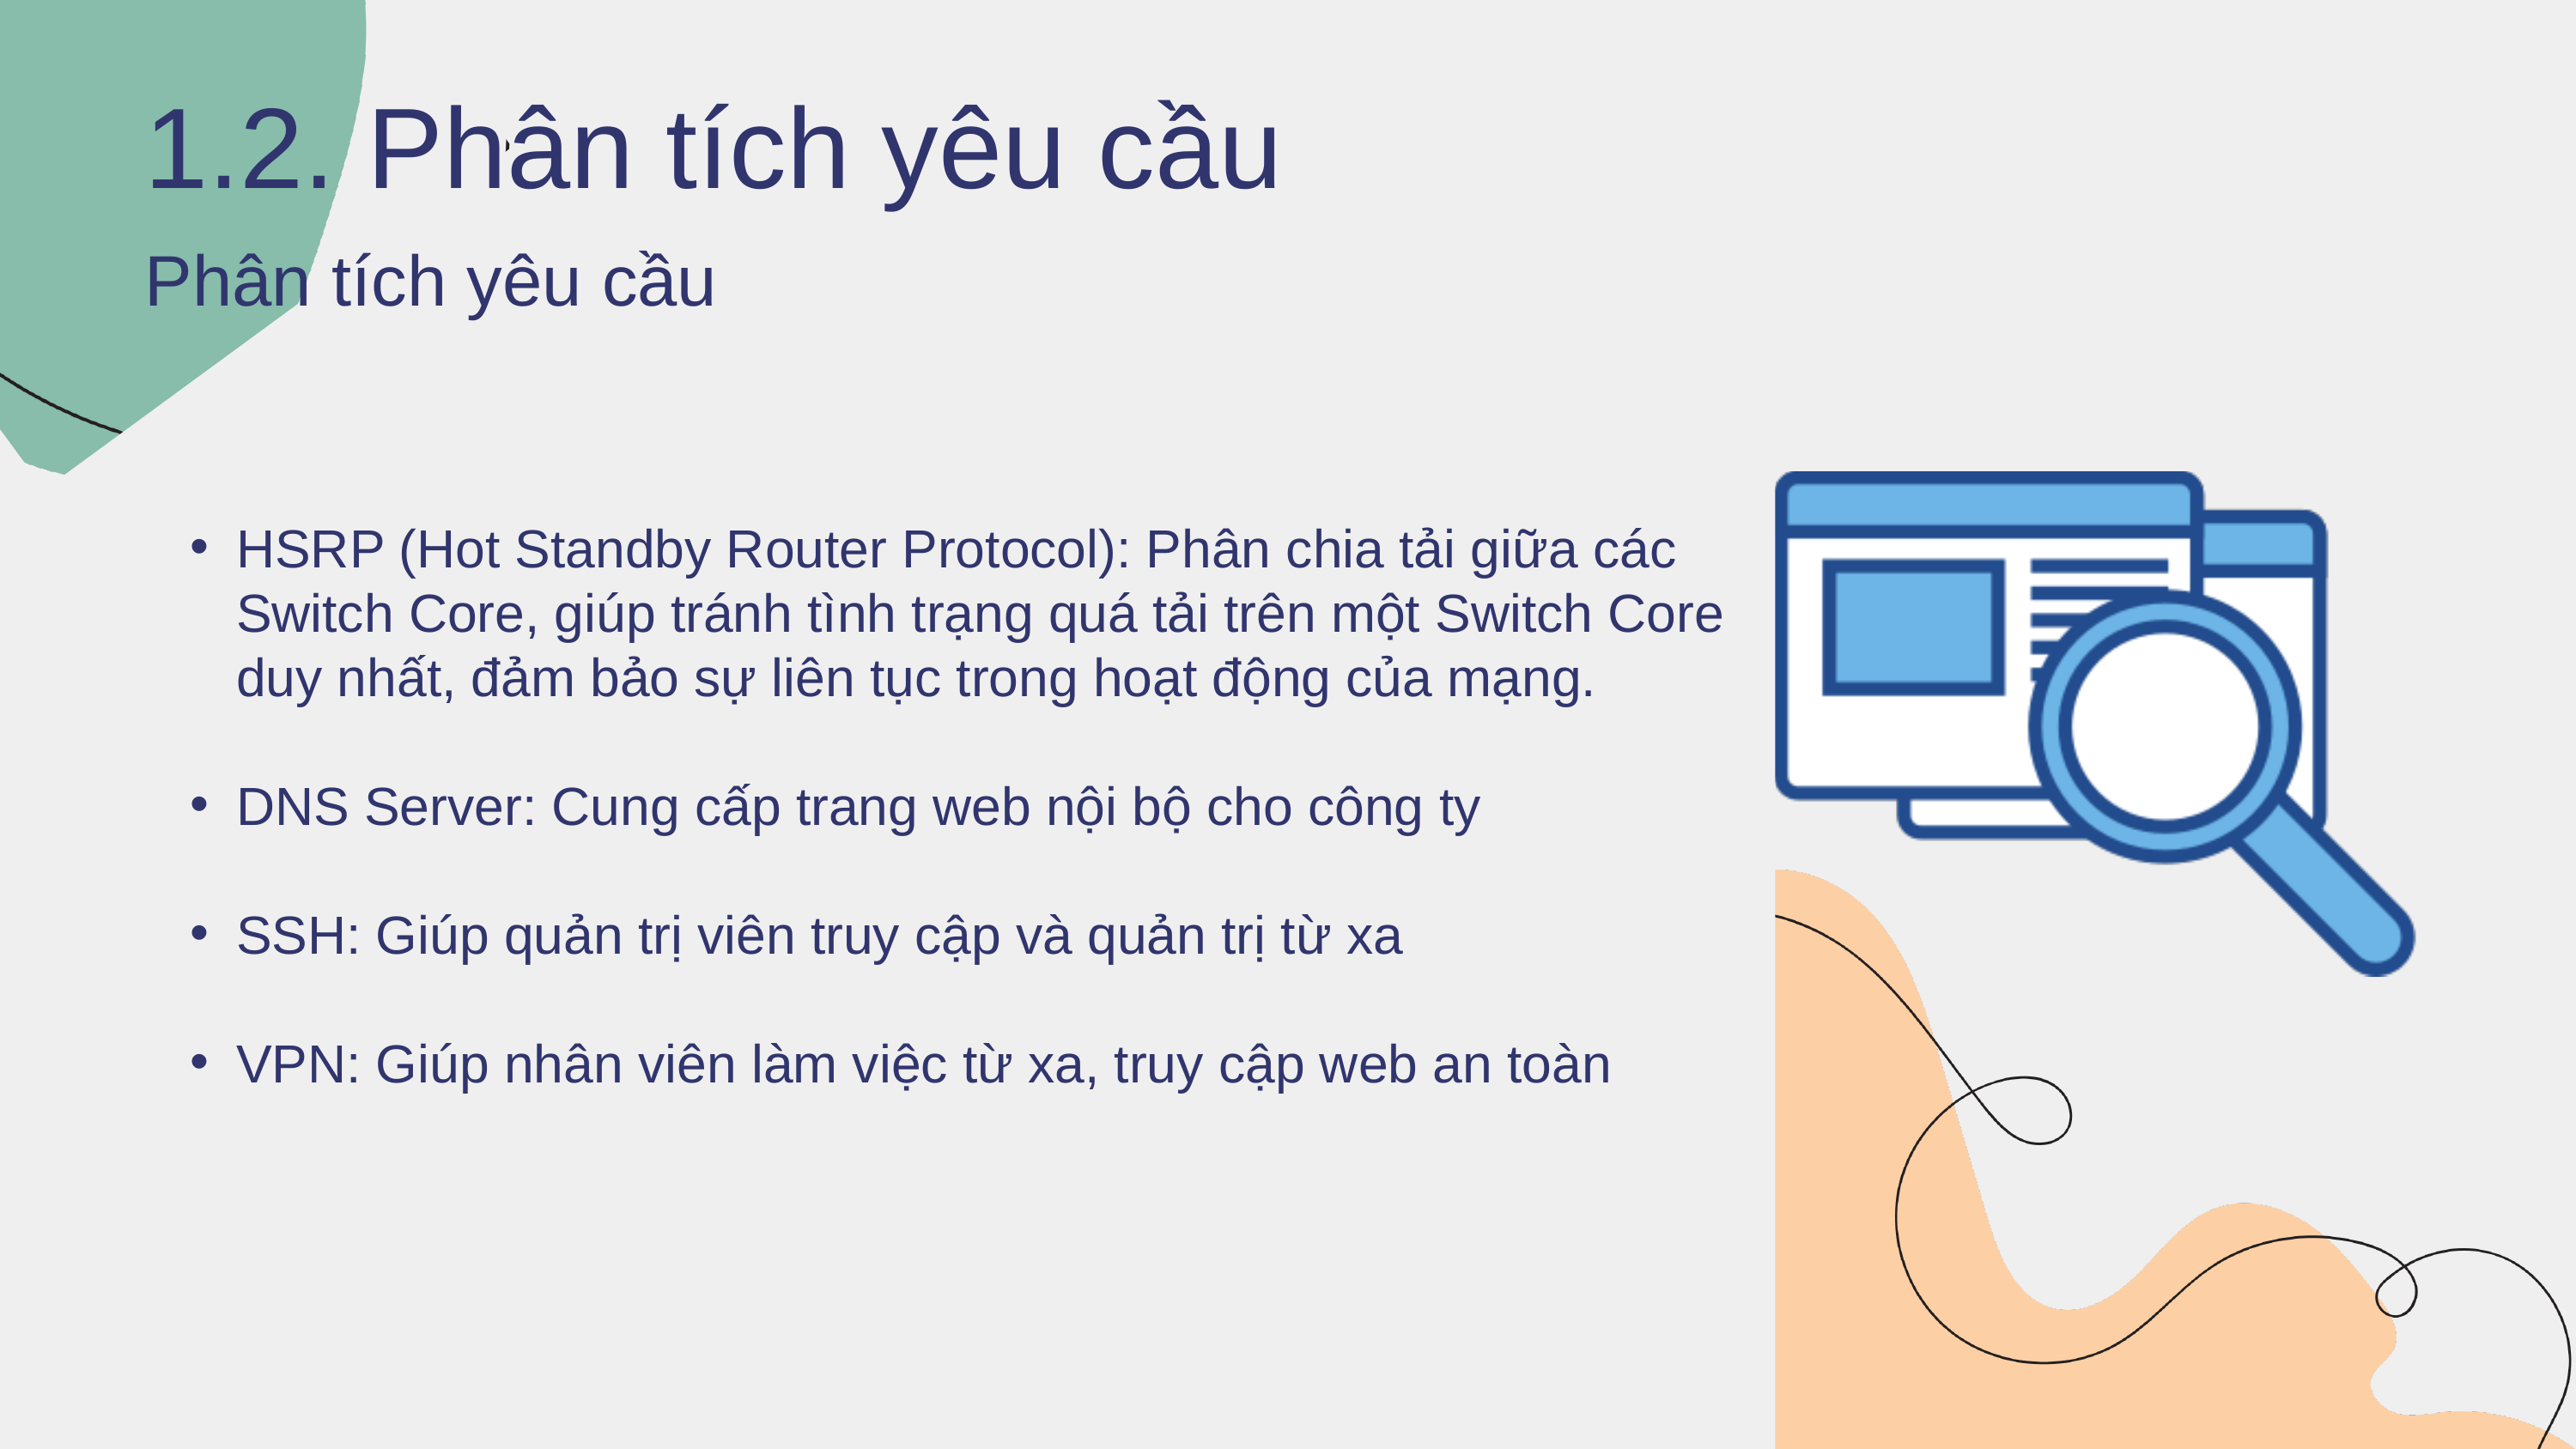

1.2. Phân tích yêu cầu
Phân tích yêu cầu

HSRP (Hot Standby Router Protocol): Phân chia tải giữa các Switch Core, giúp tránh tình trạng quá tải trên một Switch Core duy nhất, đảm bảo sự liên tục trong hoạt động của mạng.

DNS Server: Cung cấp trang web nội bộ cho công ty

SSH: Giúp quản trị viên truy cập và quản trị từ xa

VPN: Giúp nhân viên làm việc từ xa, truy cập web an toàn